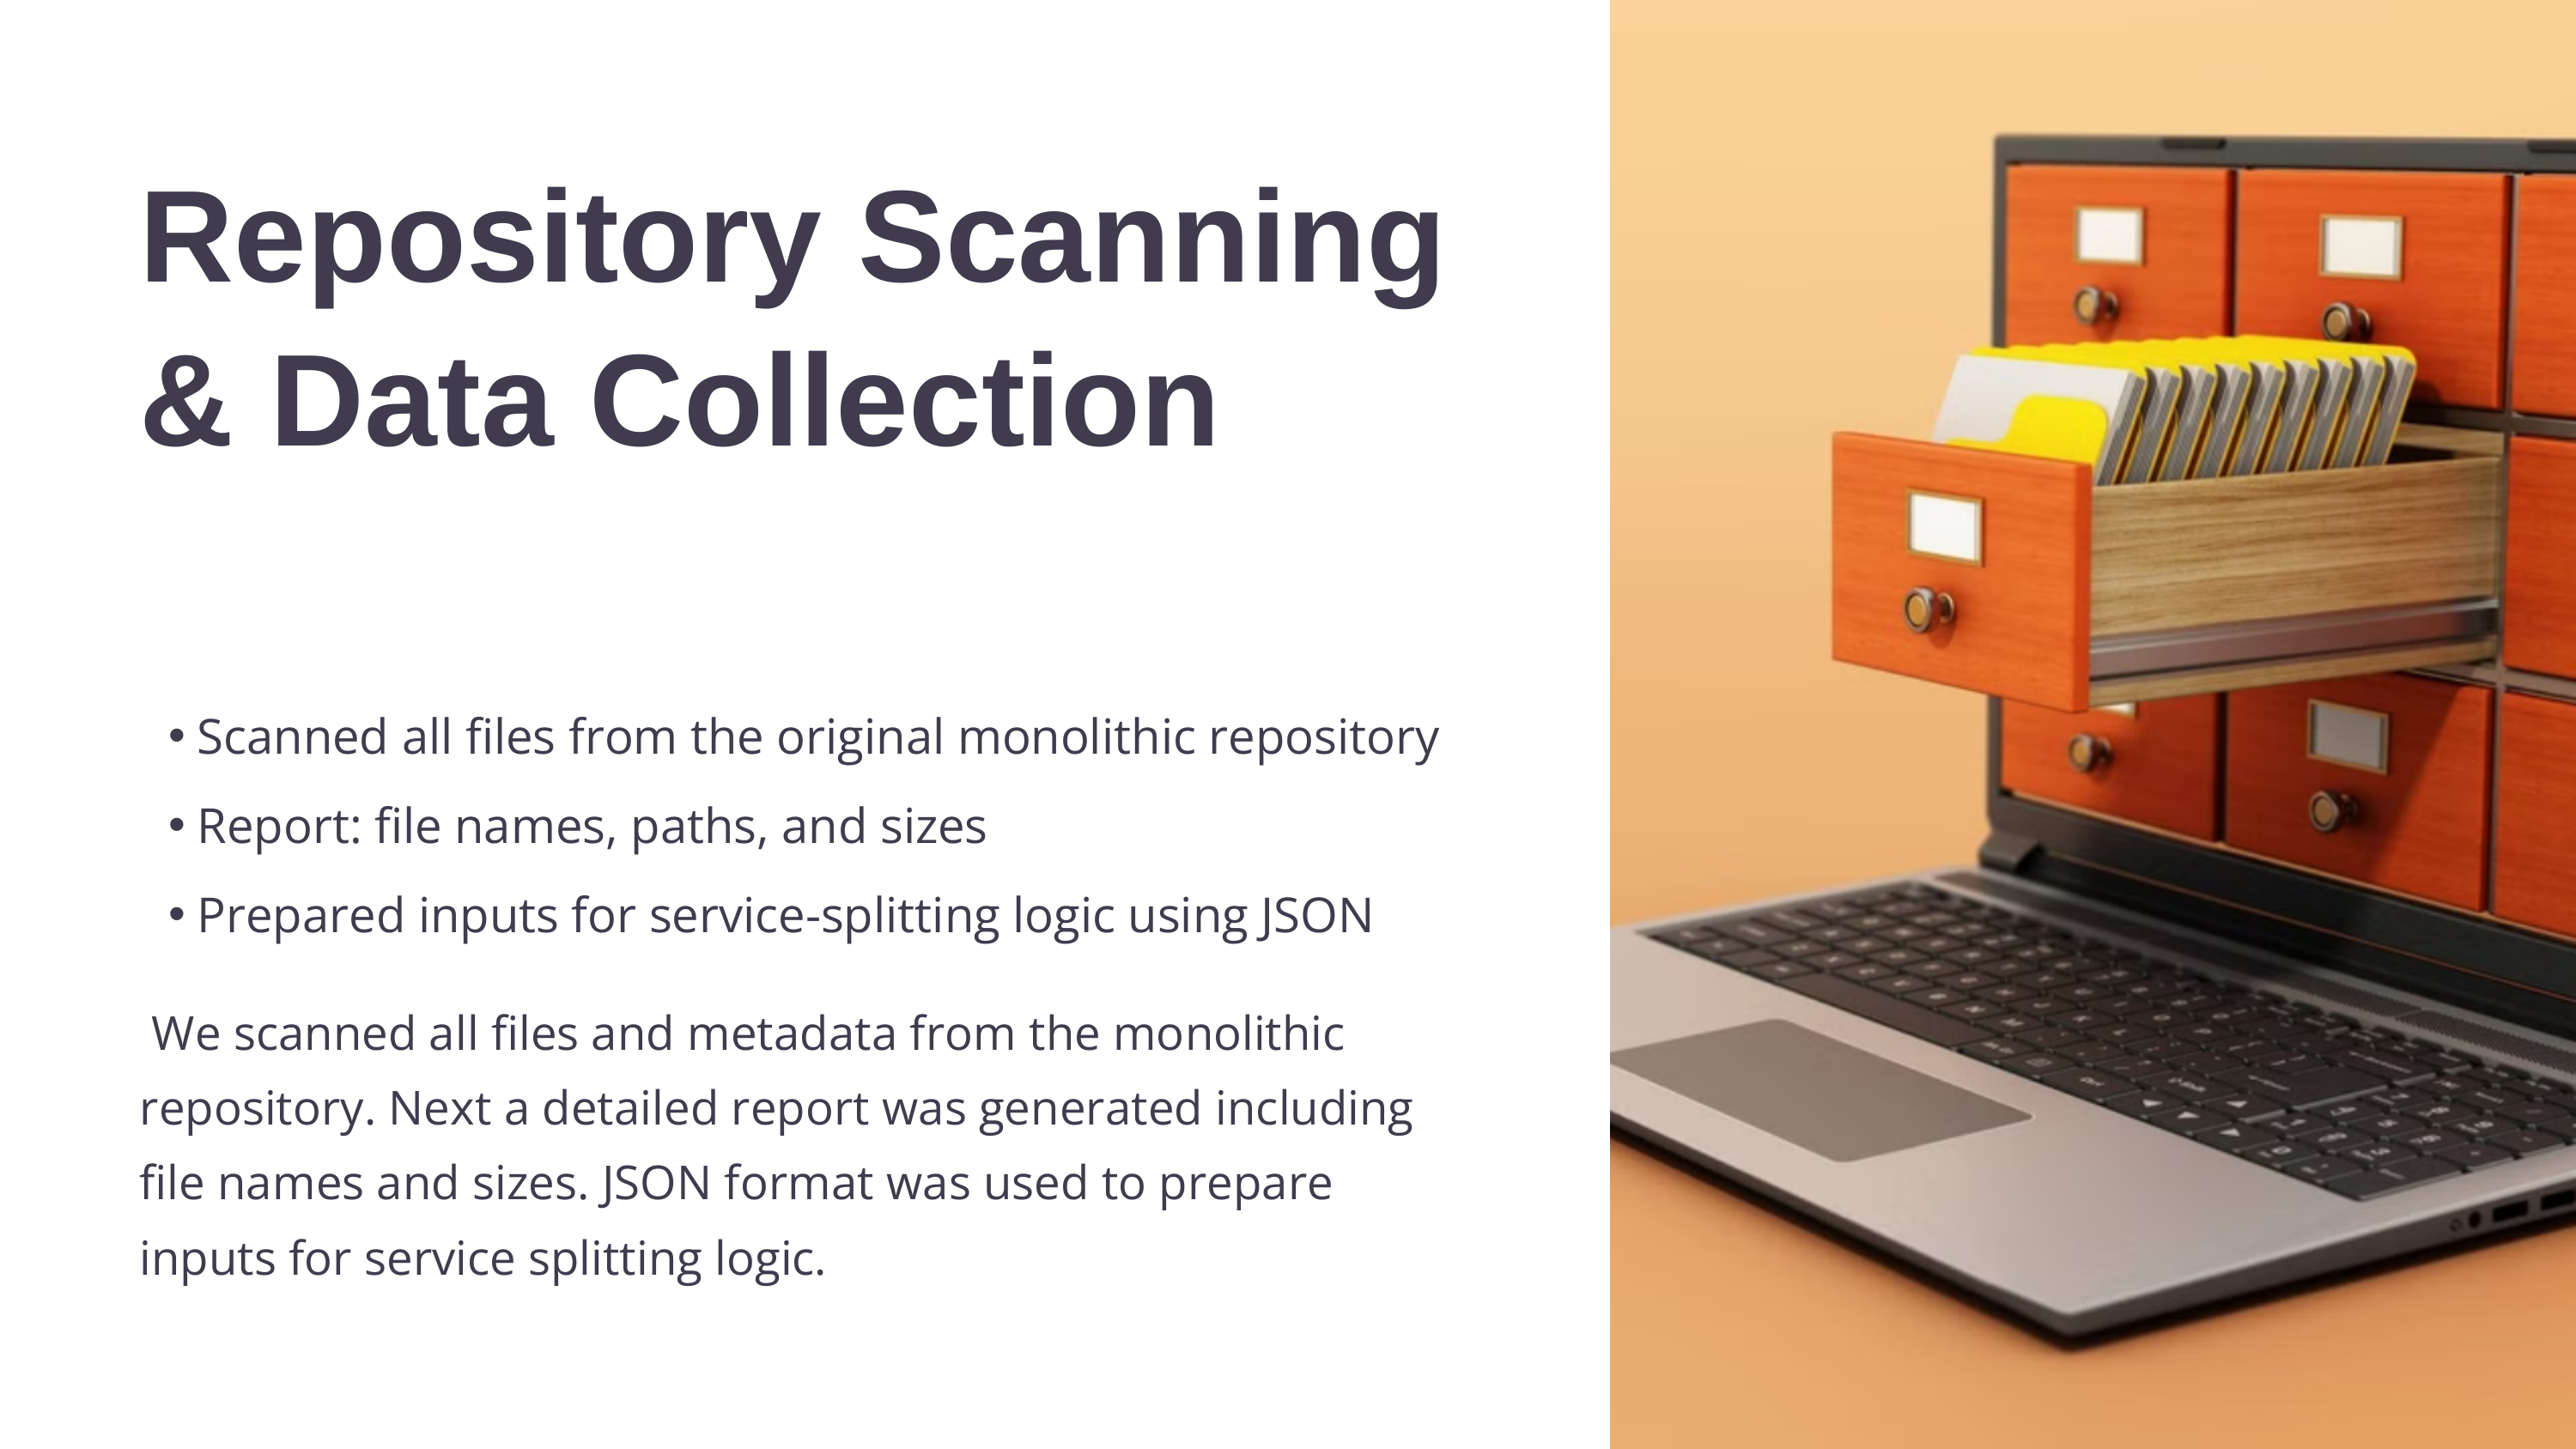

Repository Scanning & Data Collection

Scanned all files from the original monolithic repository

Report: file names, paths, and sizes

Prepared inputs for service-splitting logic using JSON

 We scanned all files and metadata from the monolithic repository. Next a detailed report was generated including file names and sizes. JSON format was used to prepare inputs for service splitting logic.